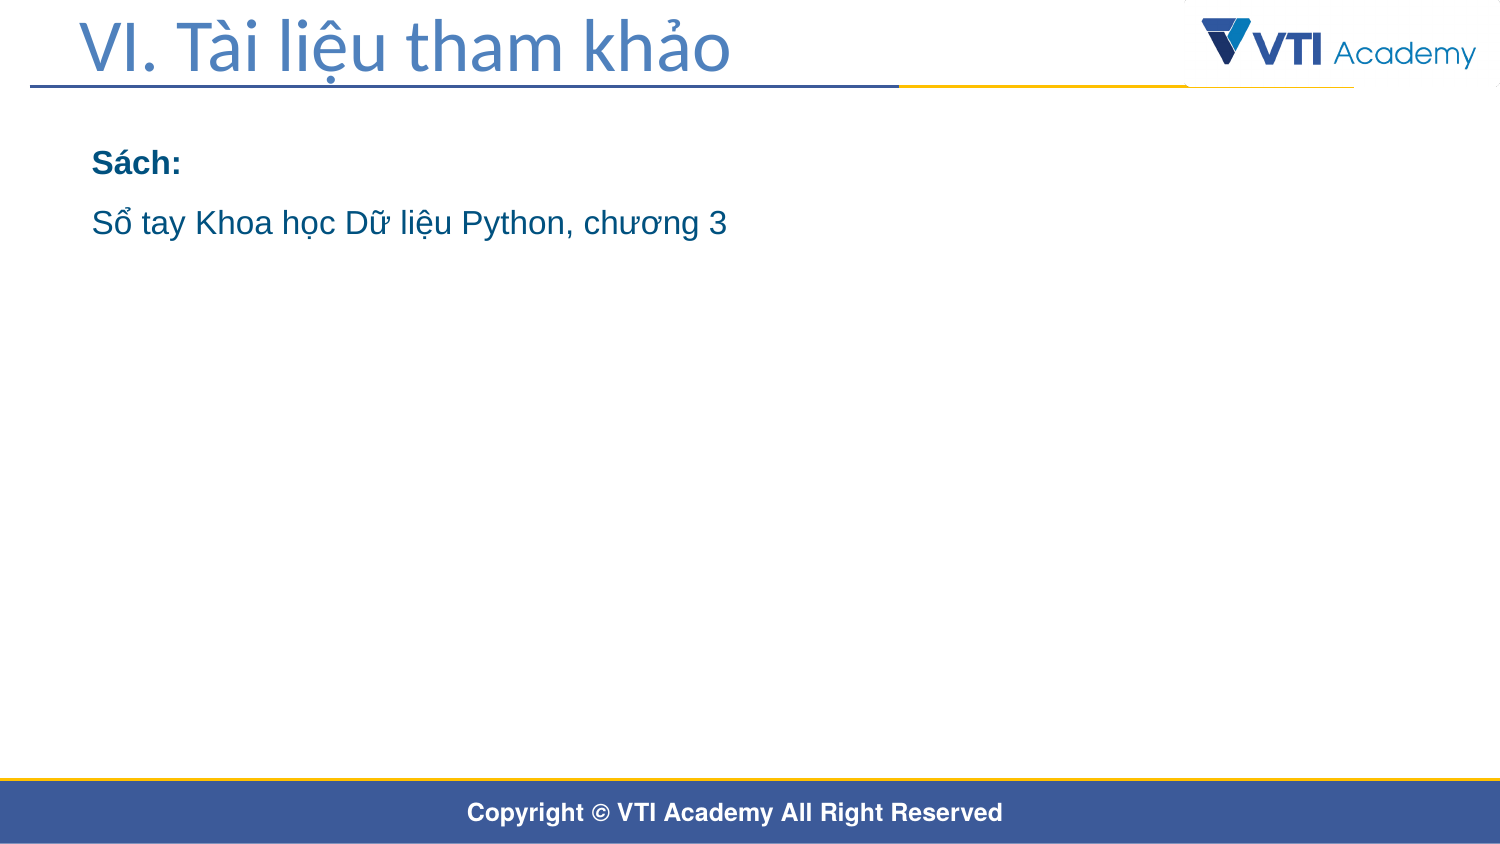

VI. Tài liệu tham khảo
Sách:
Sổ tay Khoa học Dữ liệu Python, chương 3